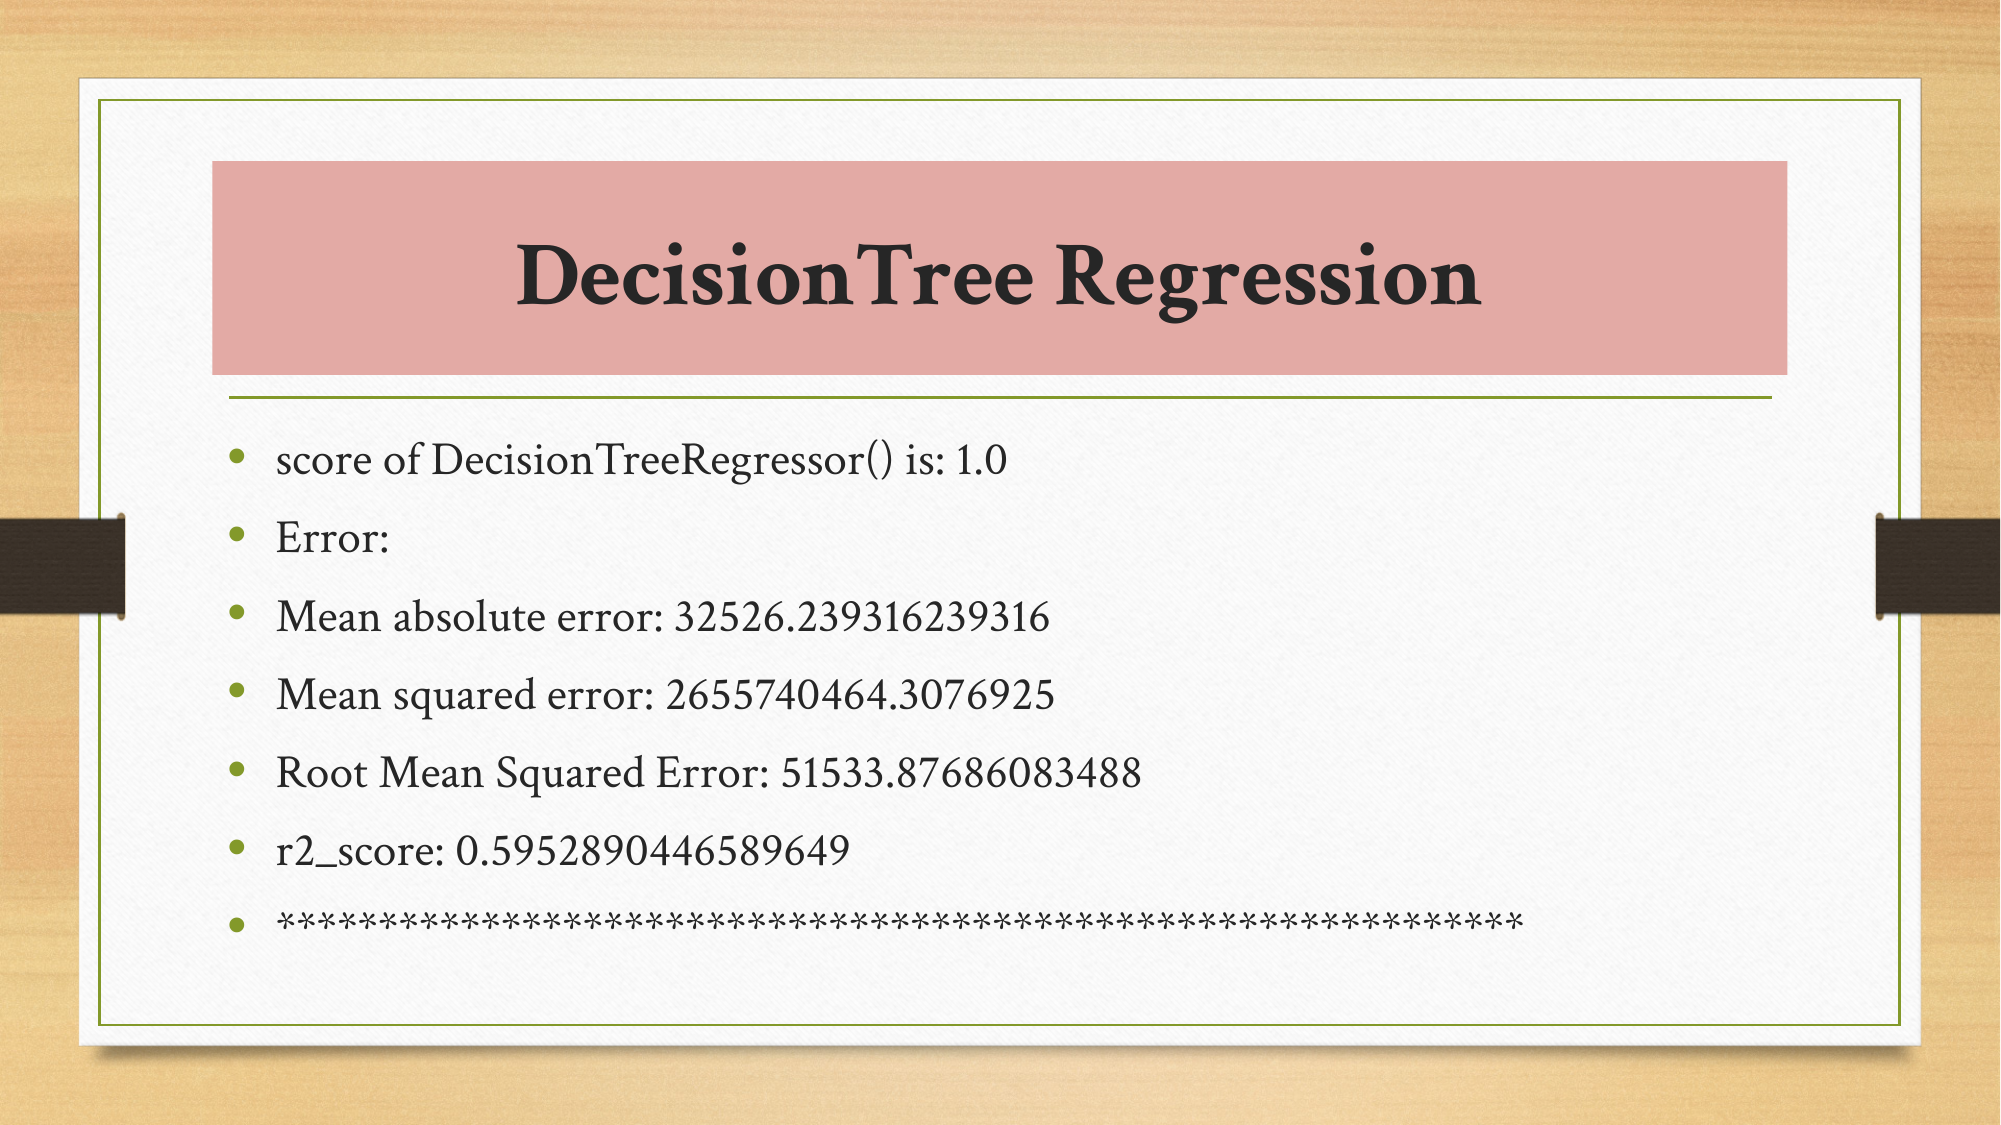

# DecisionTree Regression
score of DecisionTreeRegressor() is: 1.0
Error:
Mean absolute error: 32526.239316239316
Mean squared error: 2655740464.3076925
Root Mean Squared Error: 51533.87686083488
r2_score: 0.5952890446589649
*************************************************************